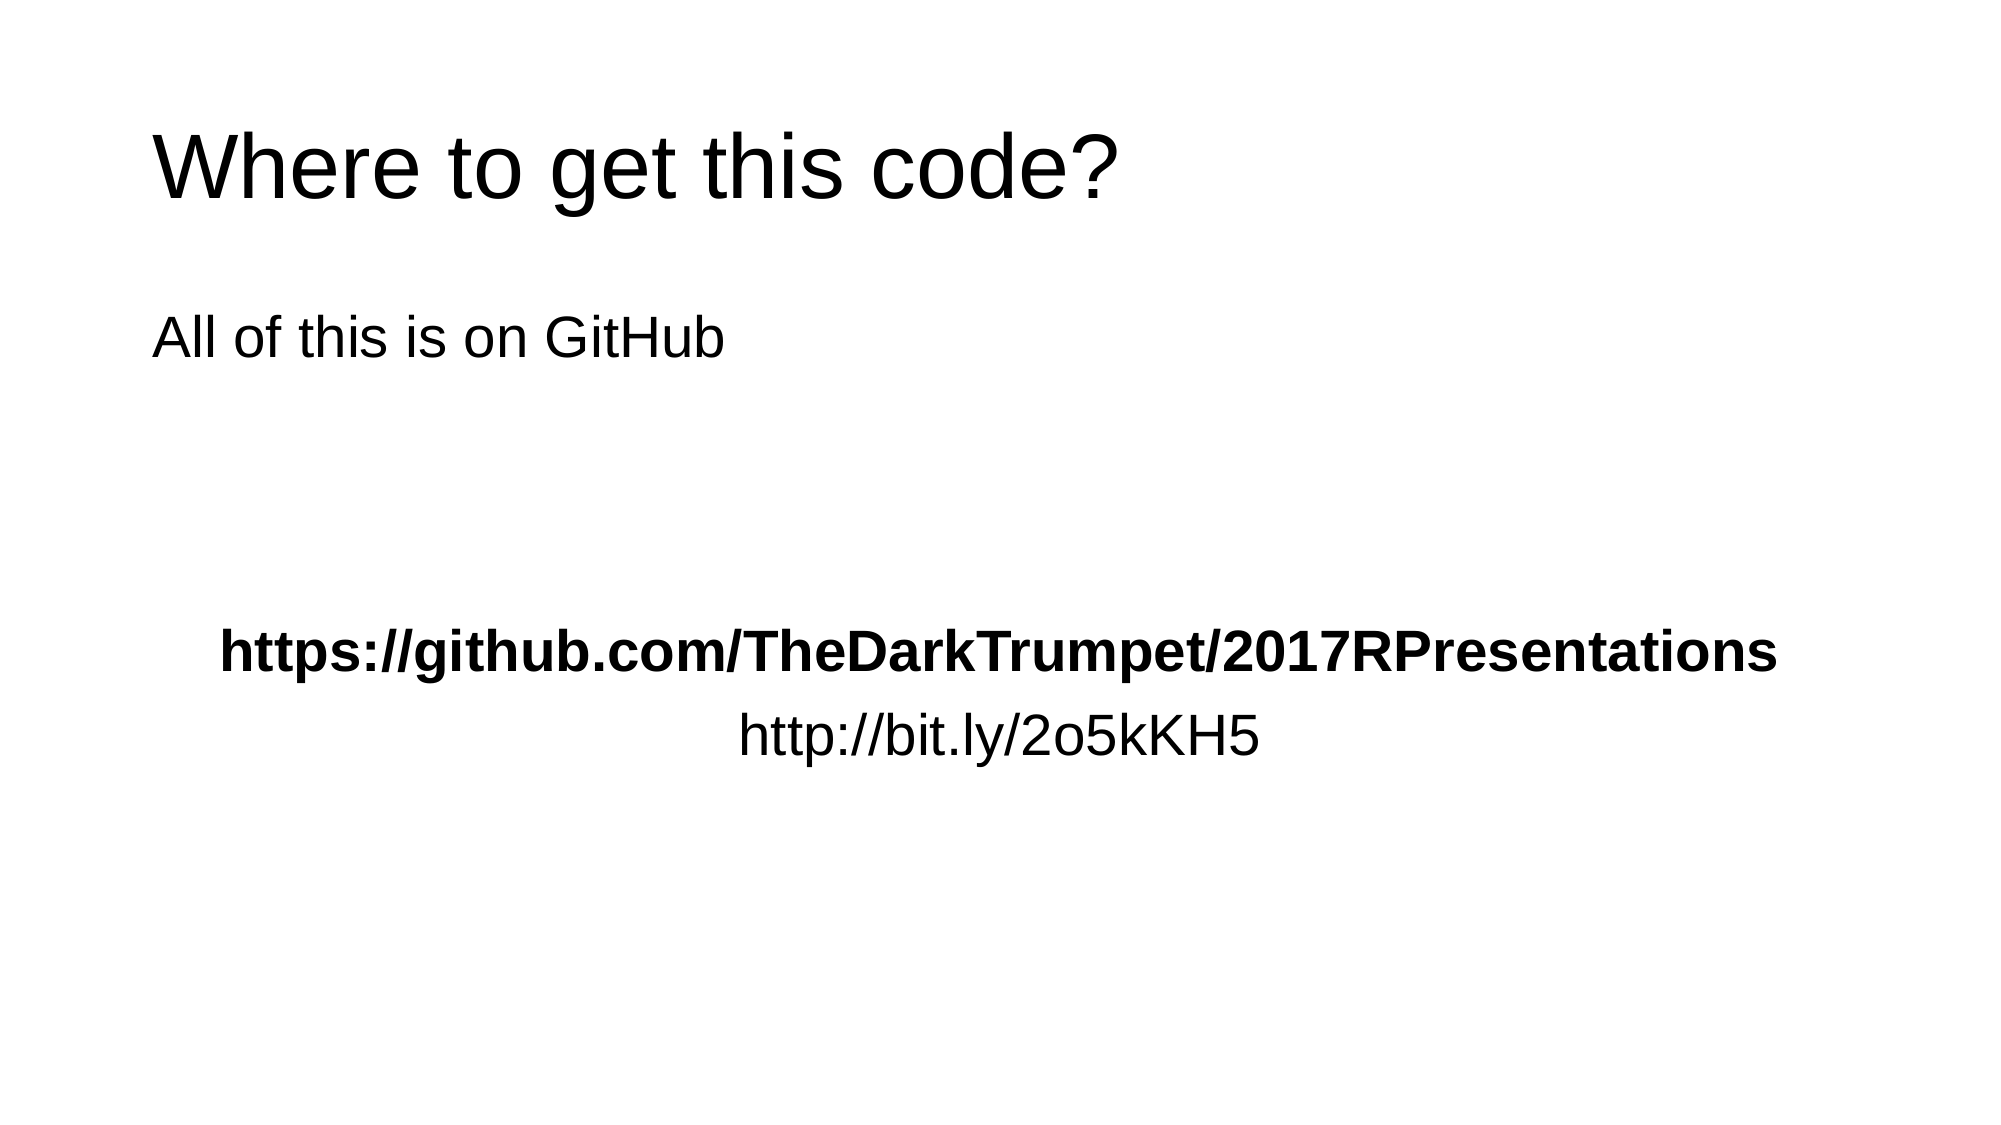

# Where to get this code?
All of this is on GitHub

https://github.com/TheDarkTrumpet/2017RPresentations
http://bit.ly/2o5kKH5